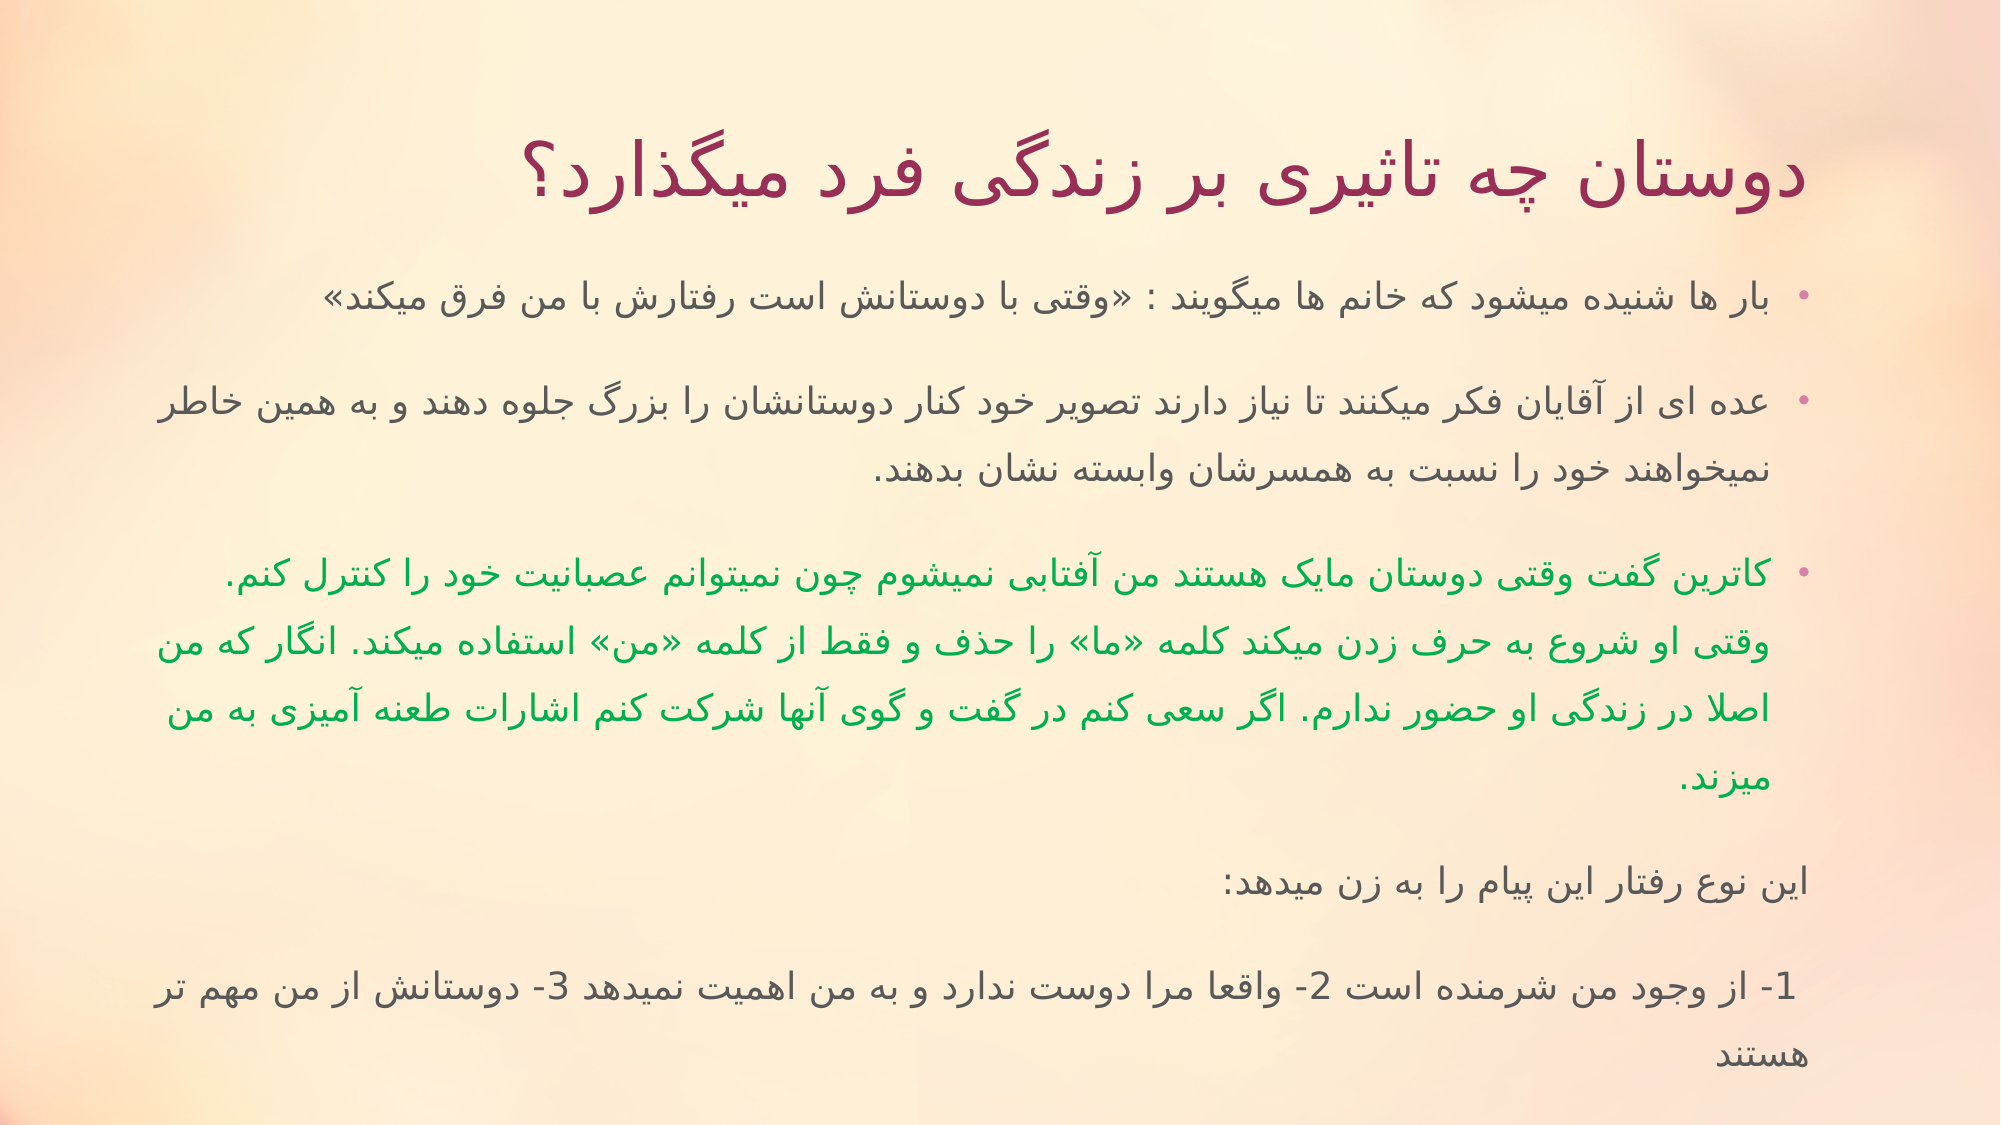

# دوستان چه تاثیری بر زندگی فرد میگذارد؟
بار ها شنیده میشود که خانم ها میگویند : «وقتی با دوستانش است رفتارش با من فرق میکند»
عده ای از آقایان فکر میکنند تا نیاز دارند تصویر خود کنار دوستانشان را بزرگ جلوه دهند و به همین خاطر نمیخواهند خود را نسبت به همسرشان وابسته نشان بدهند.
کاترین گفت وقتی دوستان مایک هستند من آفتابی نمیشوم چون نمیتوانم عصبانیت خود را کنترل کنم. وقتی او شروع به حرف زدن میکند کلمه «ما» را حذف و فقط از کلمه «من» استفاده میکند. انگار که من اصلا در زندگی او حضور ندارم. اگر سعی کنم در گفت و گوی آنها شرکت کنم اشارات طعنه آمیزی به من میزند.
این نوع رفتار این پیام را به زن میدهد:
 1- از وجود من شرمنده است 2- واقعا مرا دوست ندارد و به من اهمیت نمیدهد 3- دوستانش از من مهم تر هستند